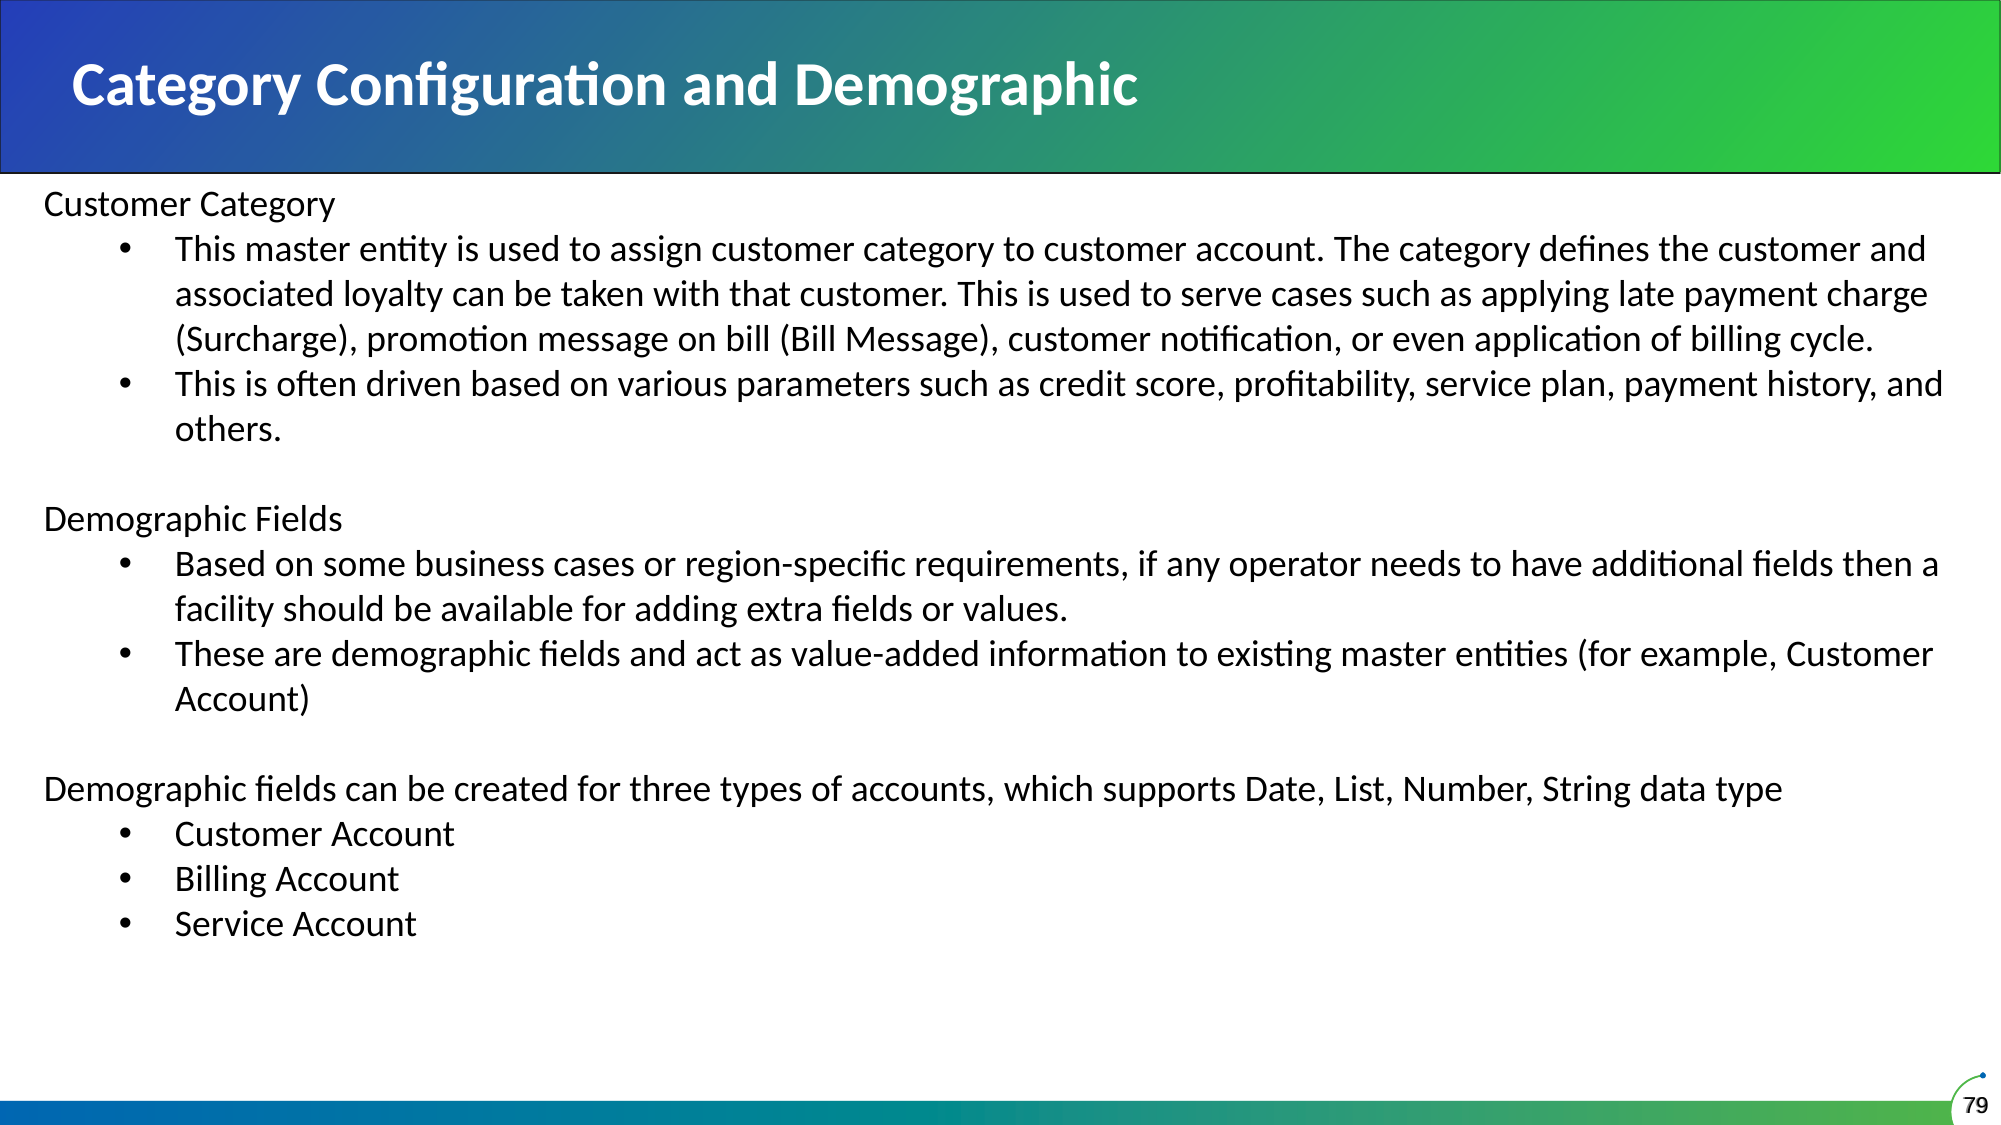

# Category Configuration and Demographic
Customer Category
This master entity is used to assign customer category to customer account. The category defines the customer and associated loyalty can be taken with that customer. This is used to serve cases such as applying late payment charge (Surcharge), promotion message on bill (Bill Message), customer notification, or even application of billing cycle.
This is often driven based on various parameters such as credit score, profitability, service plan, payment history, and others.

Demographic Fields
Based on some business cases or region-specific requirements, if any operator needs to have additional fields then a facility should be available for adding extra fields or values.
These are demographic fields and act as value-added information to existing master entities (for example, Customer Account)

Demographic fields can be created for three types of accounts, which supports Date, List, Number, String data type
Customer Account
Billing Account
Service Account